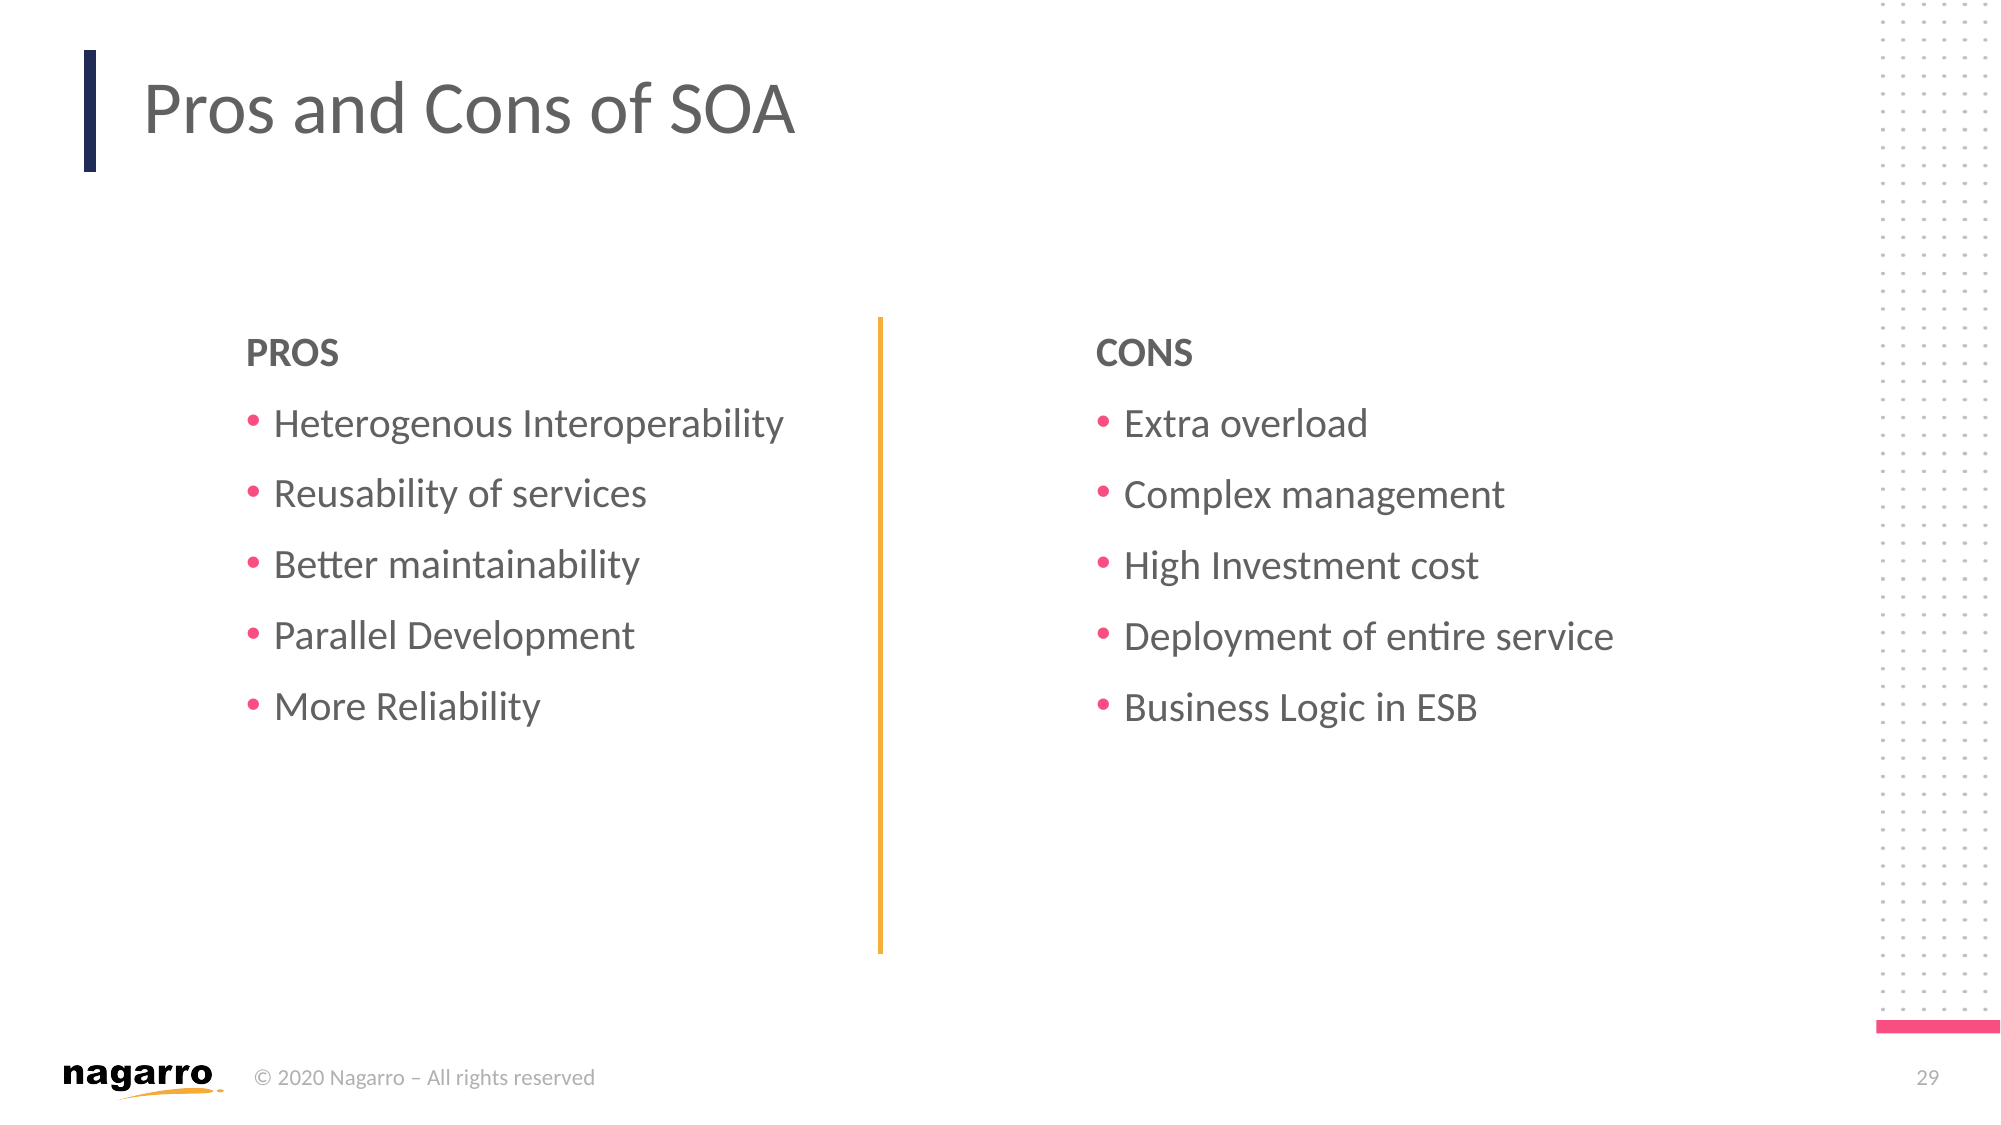

# Pros and Cons of SOA
PROS
Heterogenous Interoperability
Reusability of services
Better maintainability
Parallel Development
More Reliability

CONS
Extra overload
Complex management
High Investment cost
Deployment of entire service
Business Logic in ESB